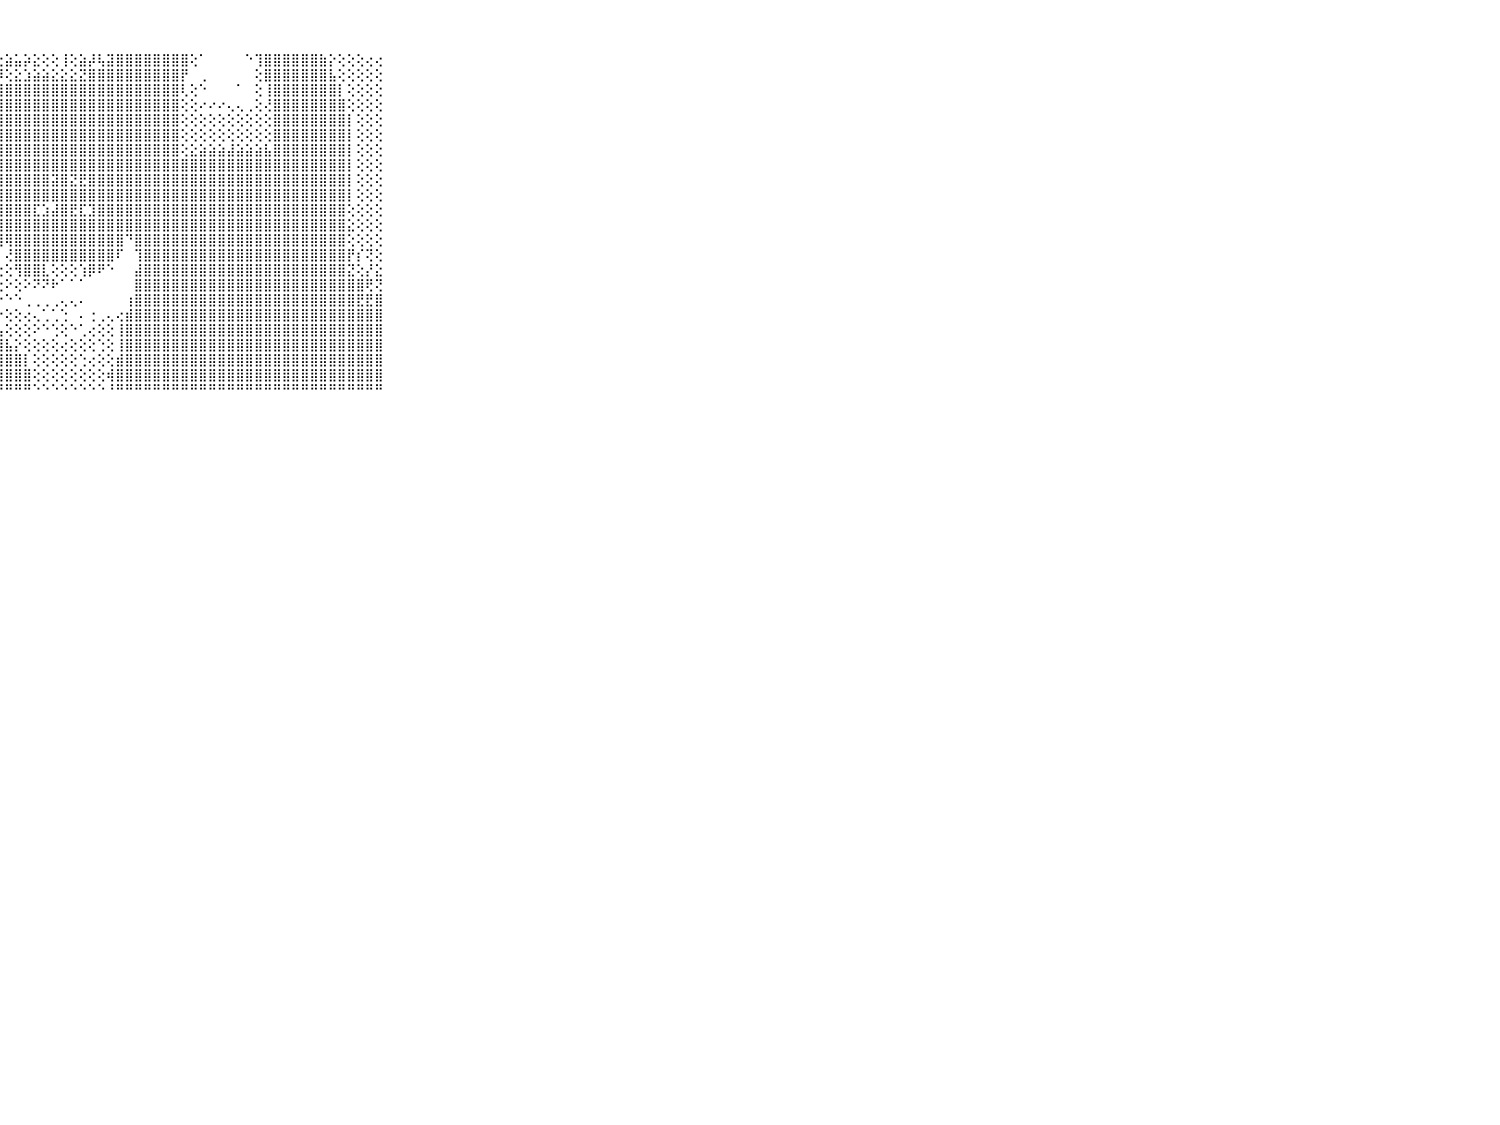

⠀⠀⠀⠀⠀⠀⠀⠀⠀⠀⠀⣿⣿⣿⣿⣿⣿⣿⣿⣿⣿⣿⣿⣿⣿⡏⢕⢕⣵⣥⡵⣕⢕⢕⢸⢕⣵⡼⢧⣽⣿⣿⣿⣿⣿⣿⣿⣿⢕⠁⠀⠀⠀⠀⠑⢹⣿⣿⣿⣿⣿⣿⣷⡕⢕⢕⢕⢔⢔⠀⠀⠀⠀⠀⠀⠀⠀⠀⠀⠀⠀
⠀⠀⠀⠀⠀⠀⠀⠀⠀⠀⠀⣿⣿⣿⣿⣿⣿⣿⣿⣿⣿⣿⣿⣿⡏⢕⢇⡸⢕⣕⣱⣵⣵⣕⣕⣕⣝⣿⣿⣿⣿⣿⣿⣿⣿⣿⣿⡟⠀⢀⠀⠀⠀⠀⠀⢕⣿⣿⣿⣿⣿⣿⣿⣧⢕⢕⢕⢕⢕⠀⠀⠀⠀⠀⠀⠀⠀⠀⠀⠀⠀
⠀⠀⠀⠀⠀⠀⠀⠀⠀⠀⠀⣿⣿⣿⣿⣿⣿⣿⣿⣿⣿⣿⣿⣿⡗⢕⢪⣽⣿⣿⣿⣿⣿⣿⣿⣿⣿⣿⣿⣿⣿⣿⣿⣿⣿⣿⣿⢇⢕⠑⠀⠀⠀⠁⠀⢕⢸⣿⣿⣿⣿⣿⣿⣿⡇⢕⢕⢕⢕⠀⠀⠀⠀⠀⠀⠀⠀⠀⠀⠀⠀
⠀⠀⠀⠀⠀⠀⠀⠀⠀⠀⠀⣿⣿⣿⣿⣿⣿⣿⣿⣿⣿⣿⣿⣿⡇⢕⢱⣿⣿⣿⣿⣿⣿⣿⣿⣿⣿⣿⣿⣿⣿⣿⣿⣿⣿⣿⣿⢕⢕⠔⠔⠔⢄⢄⢀⢕⢜⣿⣿⣿⣿⣿⣿⣿⣿⢕⢕⢕⢕⠀⠀⠀⠀⠀⠀⠀⠀⠀⠀⠀⠀
⠀⠀⠀⠀⠀⠀⠀⠀⠀⠀⠀⣿⣿⣿⣿⣿⣿⣿⣿⣿⣿⣿⣿⣿⡇⢕⣼⣿⣿⣿⣿⣿⣿⣿⣿⣿⣿⣿⣿⣿⣿⣿⣿⣿⣿⣿⣿⢕⢕⢕⢕⢕⢕⢕⢕⢕⢕⣿⣿⣿⣿⣿⣿⣿⣿⡇⢕⢕⢕⠀⠀⠀⠀⠀⠀⠀⠀⠀⠀⠀⠀
⠀⠀⠀⠀⠀⠀⠀⠀⠀⠀⠀⣿⣿⣿⣿⣿⣿⣿⣿⣿⣿⣿⣿⣿⡇⢕⣾⣿⣿⣿⣿⣿⣿⣿⣿⣿⣿⣿⣿⣿⣿⣿⣿⣿⣿⣿⣿⢕⢕⢕⢕⢕⢕⢕⢕⢕⢕⣿⣿⣿⣿⣿⣿⣿⣿⡇⢕⢕⢕⠀⠀⠀⠀⠀⠀⠀⠀⠀⠀⠀⠀
⠀⠀⠀⠀⠀⠀⠀⠀⠀⠀⠀⣿⣿⣿⣿⣿⣿⣿⣿⣿⣿⣿⣿⣿⣿⢕⣻⣿⣿⣿⣿⣿⣿⣿⣿⣿⣿⣿⣿⣿⣿⣿⣿⣿⣿⣿⣿⢕⣕⣵⣵⣵⣼⣵⣵⣵⣧⣿⣿⣿⣿⣿⣿⣿⣿⡇⢕⢕⢕⠀⠀⠀⠀⠀⠀⠀⠀⠀⠀⠀⠀
⠀⠀⠀⠀⠀⠀⠀⠀⠀⠀⠀⣿⣿⣿⣿⣿⣿⣿⣿⣿⣿⣿⣿⣿⣟⣷⣿⣿⣿⣿⣿⣿⣿⣿⣿⣿⣿⣿⣿⣿⣿⣿⣿⣿⣿⣿⣿⣿⣿⣿⣿⣿⣿⣿⣿⣿⣿⣿⣿⣿⣿⣿⣿⣿⣿⡇⢕⢕⢕⠀⠀⠀⠀⠀⠀⠀⠀⠀⠀⠀⠀
⠀⠀⠀⠀⠀⠀⠀⠀⠀⠀⠀⣿⣿⣿⣿⣿⣿⣿⣿⣿⣿⣿⣿⣿⣿⣿⣿⣿⣿⣿⣿⣿⣿⣽⣿⣝⣟⣿⣿⣿⣿⣿⣿⣿⣿⣿⣿⣿⣿⣿⣿⣿⣿⣿⣿⣿⣿⣿⣿⣿⣿⣿⣿⣿⣿⡇⢕⢕⢕⠀⠀⠀⠀⠀⠀⠀⠀⠀⠀⠀⠀
⠀⠀⠀⠀⠀⠀⠀⠀⠀⠀⠀⣿⣿⣿⣿⣿⣿⣿⣿⣿⣿⣿⣿⣿⣿⣿⣿⣿⣿⣿⣿⣿⣿⣿⣿⣿⣿⣿⣿⣿⣿⣿⣿⣿⣿⣿⣿⣿⣿⣿⣿⣿⣿⣿⣿⣿⣿⣿⣿⣿⣿⣿⣿⣿⣿⡇⢕⢕⢕⠀⠀⠀⠀⠀⠀⠀⠀⠀⠀⠀⠀
⠀⠀⠀⠀⠀⠀⠀⠀⠀⠀⠀⣿⣿⣿⣿⣿⣿⣿⣿⣿⣿⣿⣿⣿⣿⣿⣿⣿⣿⣿⣿⣏⣱⣼⣿⣟⣏⣹⣿⣿⣿⣿⣿⣿⣿⣿⣿⣿⣿⣿⣿⣿⣿⣿⣿⣿⣿⣿⣿⣿⣿⣿⣿⣿⣿⢕⢕⢕⢕⠀⠀⠀⠀⠀⠀⠀⠀⠀⠀⠀⠀
⠀⠀⠀⠀⠀⠀⠀⠀⠀⠀⠀⣿⣿⣿⣿⣿⣿⣿⣿⣿⣿⣿⣿⣿⣿⣿⣿⣿⣿⣿⣿⣿⣿⣿⣿⣿⣿⣿⣿⣿⣿⣿⣿⣿⣿⣿⣿⣿⣿⣿⣿⣿⣿⣿⣿⣿⣿⣿⣿⣿⣿⣿⣿⣿⣿⣕⢕⢕⢕⠀⠀⠀⠀⠀⠀⠀⠀⠀⠀⠀⠀
⠀⠀⠀⠀⠀⠀⠀⠀⠀⠀⠀⣿⣿⣿⣿⣿⣿⣿⣿⣿⣿⣿⣿⣿⣿⣿⣿⣿⢿⣿⣿⣿⣿⣿⣿⣿⣿⣿⣿⣿⣿⠙⣿⣿⣿⣿⣿⣿⣿⣿⣿⣿⣿⣿⣿⣿⣿⣿⣿⣿⣿⣿⣿⣿⣿⢕⢕⢕⢕⠀⠀⠀⠀⠀⠀⠀⠀⠀⠀⠀⠀
⠀⠀⠀⠀⠀⠀⠀⠀⠀⠀⠀⣿⣿⣿⣿⣿⣿⣿⣿⣿⣿⣿⣿⣿⣿⣿⣿⡇⢜⣿⣿⣿⣿⣿⣿⣿⣿⣿⣿⣿⠏⠀⢹⣿⣿⣿⣿⣿⣿⣿⣿⣿⣿⣿⣿⣿⣿⣿⣿⣿⣿⣿⣿⣿⣿⡟⡎⢝⢕⠀⠀⠀⠀⠀⠀⠀⠀⠀⠀⠀⠀
⠀⠀⠀⠀⠀⠀⠀⠀⠀⠀⠀⣿⣿⣿⣿⣿⣿⣿⣿⣿⣿⣿⣿⣿⣿⣿⣿⢕⢕⢻⣿⣿⣇⢕⢕⢕⢱⡿⠟⠑⠀⠀⣼⣿⣿⣿⣿⣿⣿⣿⣿⣿⣿⣿⣿⣿⣿⣿⣿⣿⣿⣿⣿⣿⣿⣝⢕⡜⣕⠀⠀⠀⠀⠀⠀⠀⠀⠀⠀⠀⠀
⠀⠀⠀⠀⠀⠀⠀⠀⠀⠀⠀⣿⣿⣿⣿⣿⣿⣿⣿⣿⣿⣿⣿⣿⣿⣿⣿⢕⠕⢕⠕⠝⠝⠗⠁⠁⠁⠀⠀⠀⠀⠀⣿⣿⣿⣿⣿⣿⣿⣿⣿⣿⣿⣿⣿⣿⣿⣿⣿⣿⣿⣿⣿⣿⣿⣿⣿⢟⢝⠀⠀⠀⠀⠀⠀⠀⠀⠀⠀⠀⠀
⠀⠀⠀⠀⠀⠀⠀⠀⠀⠀⠀⣿⣿⣿⣿⣿⣿⣿⣿⣿⣿⣿⣿⣿⣿⣿⣇⠐⠑⠑⢀⢀⢀⢀⢄⢄⠄⠀⠀⠀⠀⢰⣿⣿⣿⣿⣿⣿⣿⣿⣿⣿⣿⣿⣿⣿⣿⣿⣿⣿⣿⣿⣿⣿⣿⣿⣟⣟⣿⠀⠀⠀⠀⠀⠀⠀⠀⠀⠀⠀⠀
⠀⠀⠀⠀⠀⠀⠀⠀⠀⠀⠀⣿⣿⣿⣿⣿⣿⣿⣿⣿⣿⣿⣿⣿⣿⣿⣿⡕⢕⢕⢔⢄⢁⢁⢑⠀⠄⢐⢀⢄⢔⣾⣿⣿⣿⣿⣿⣿⣿⣿⣿⣿⣿⣿⣿⣿⣿⣿⣿⣿⣿⣿⣿⣿⣿⣿⣿⣿⣿⠀⠀⠀⠀⠀⠀⠀⠀⠀⠀⠀⠀
⠀⠀⠀⠀⠀⠀⠀⠀⠀⠀⠀⣿⣿⣿⣿⣿⣿⣿⣿⣿⣿⣿⣿⣿⣿⣿⣿⣧⢕⢕⢕⠕⠑⢑⢕⠑⢁⢔⢕⢕⢸⣿⣿⣿⣿⣿⣿⣿⣿⣿⣿⣿⣿⣿⣿⣿⣿⣿⣿⣿⣿⣿⣿⣿⣿⣿⣿⣿⣿⠀⠀⠀⠀⠀⠀⠀⠀⠀⠀⠀⠀
⠀⠀⠀⠀⠀⠀⠀⠀⠀⠀⠀⣿⣿⣿⣿⣿⣿⣿⣿⣿⣿⣿⣿⣿⣿⣿⣿⣿⣧⡕⢕⢕⢕⢕⢔⢕⢕⢕⢑⢕⢸⣿⣿⣿⣿⣿⣿⣿⣿⣿⣿⣿⣿⣿⣿⣿⣿⣿⣿⣿⣿⣿⣿⣿⣿⣿⣿⣿⣿⠀⠀⠀⠀⠀⠀⠀⠀⠀⠀⠀⠀
⠀⠀⠀⠀⠀⠀⠀⠀⠀⠀⠀⣿⣿⣿⣿⣿⣿⣿⣿⣿⣿⣿⣿⣿⣿⣿⣿⣿⣿⣿⡇⢕⢕⢕⢕⢕⢑⢔⢕⢕⣾⣿⣿⣿⣿⣿⣿⣿⣿⣿⣿⣿⣿⣿⣿⣿⣿⣿⣿⣿⣿⣿⣿⣿⣿⣿⣿⣿⣿⠀⠀⠀⠀⠀⠀⠀⠀⠀⠀⠀⠀
⠀⠀⠀⠀⠀⠀⠀⠀⠀⠀⠀⣿⣿⣿⣿⣿⣿⣿⣿⣿⣿⣿⣿⣿⣿⣿⣿⣿⣿⣿⣿⢕⢕⢕⢕⢕⢕⢕⢕⢾⣿⣿⣿⣿⣿⣿⣿⣿⣿⣿⣿⣿⣿⣿⣿⣿⣿⣿⣿⣿⣿⣿⣿⣿⣿⣿⣿⣿⣿⠀⠀⠀⠀⠀⠀⠀⠀⠀⠀⠀⠀
⠀⠀⠀⠀⠀⠀⠀⠀⠀⠀⠀⠛⠛⠛⠛⠛⠛⠛⠛⠛⠛⠛⠛⠛⠛⠛⠛⠛⠛⠛⠛⠑⠑⠑⠑⠑⠑⠑⠑⠘⠛⠛⠛⠛⠛⠛⠛⠛⠛⠛⠛⠛⠛⠛⠛⠛⠛⠛⠛⠛⠛⠛⠛⠛⠛⠛⠛⠛⠛⠀⠀⠀⠀⠀⠀⠀⠀⠀⠀⠀⠀